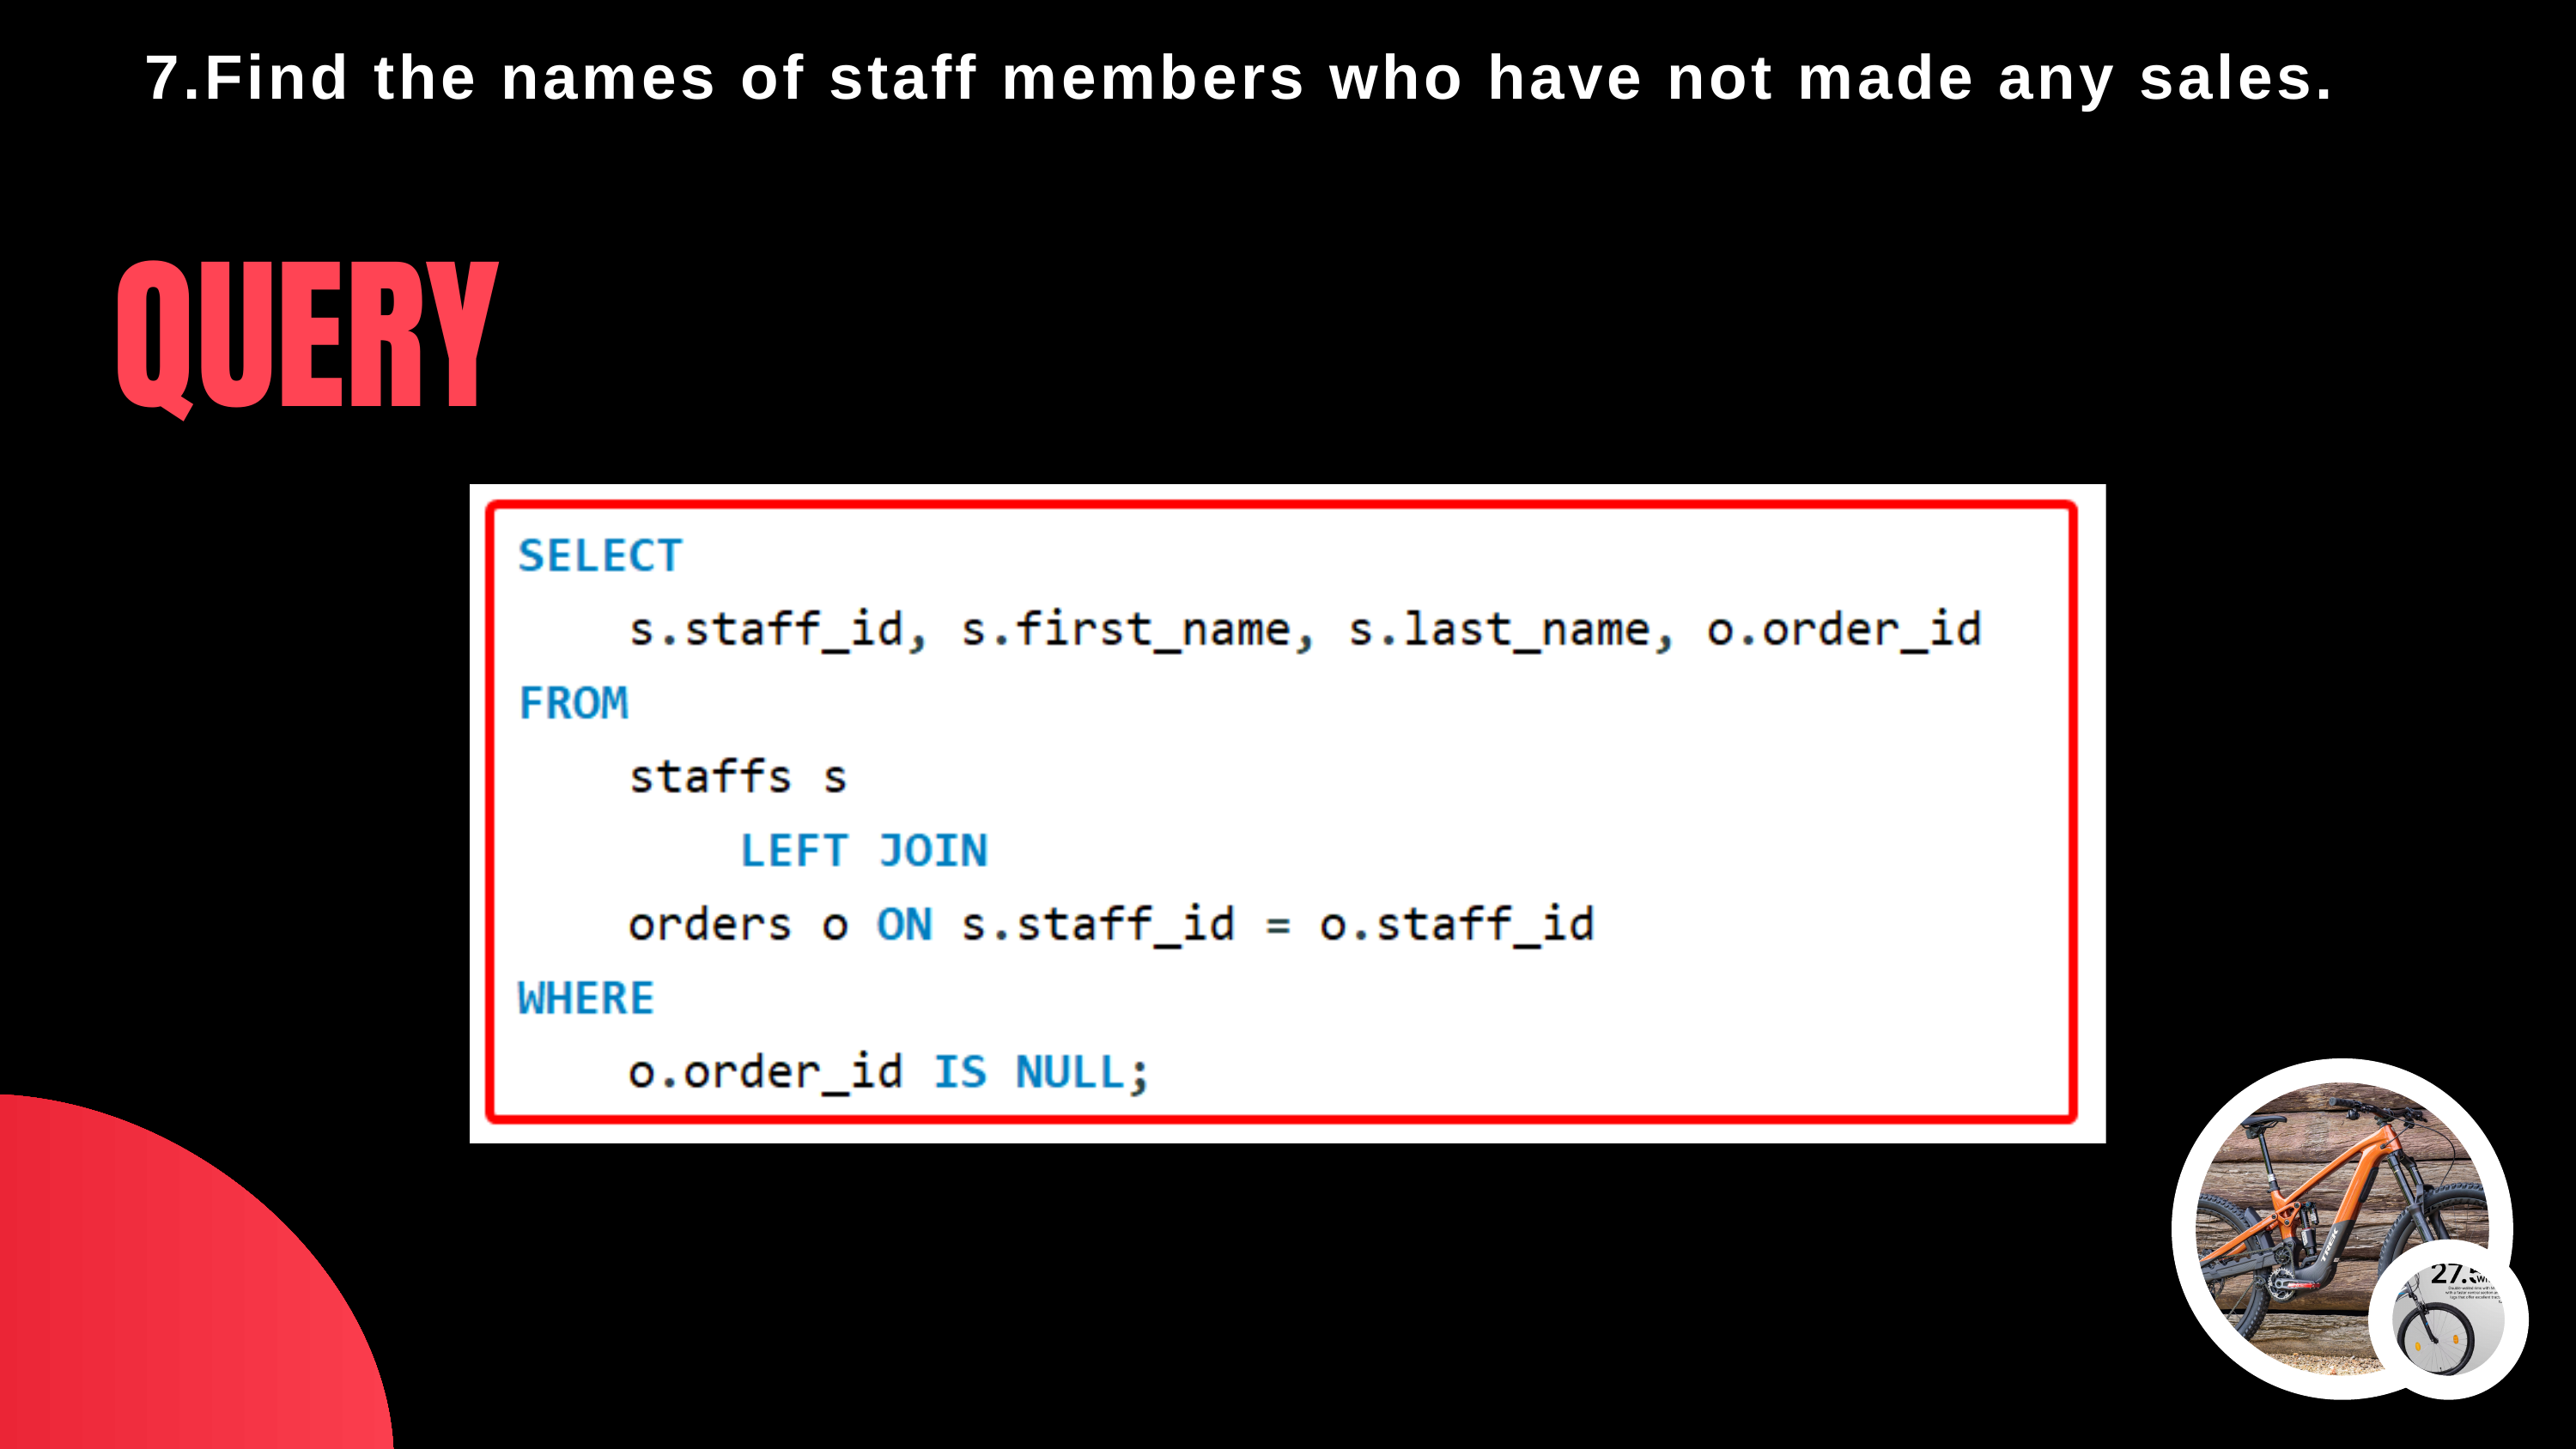

7.Find the names of staff members who have not made any sales.
QUERY